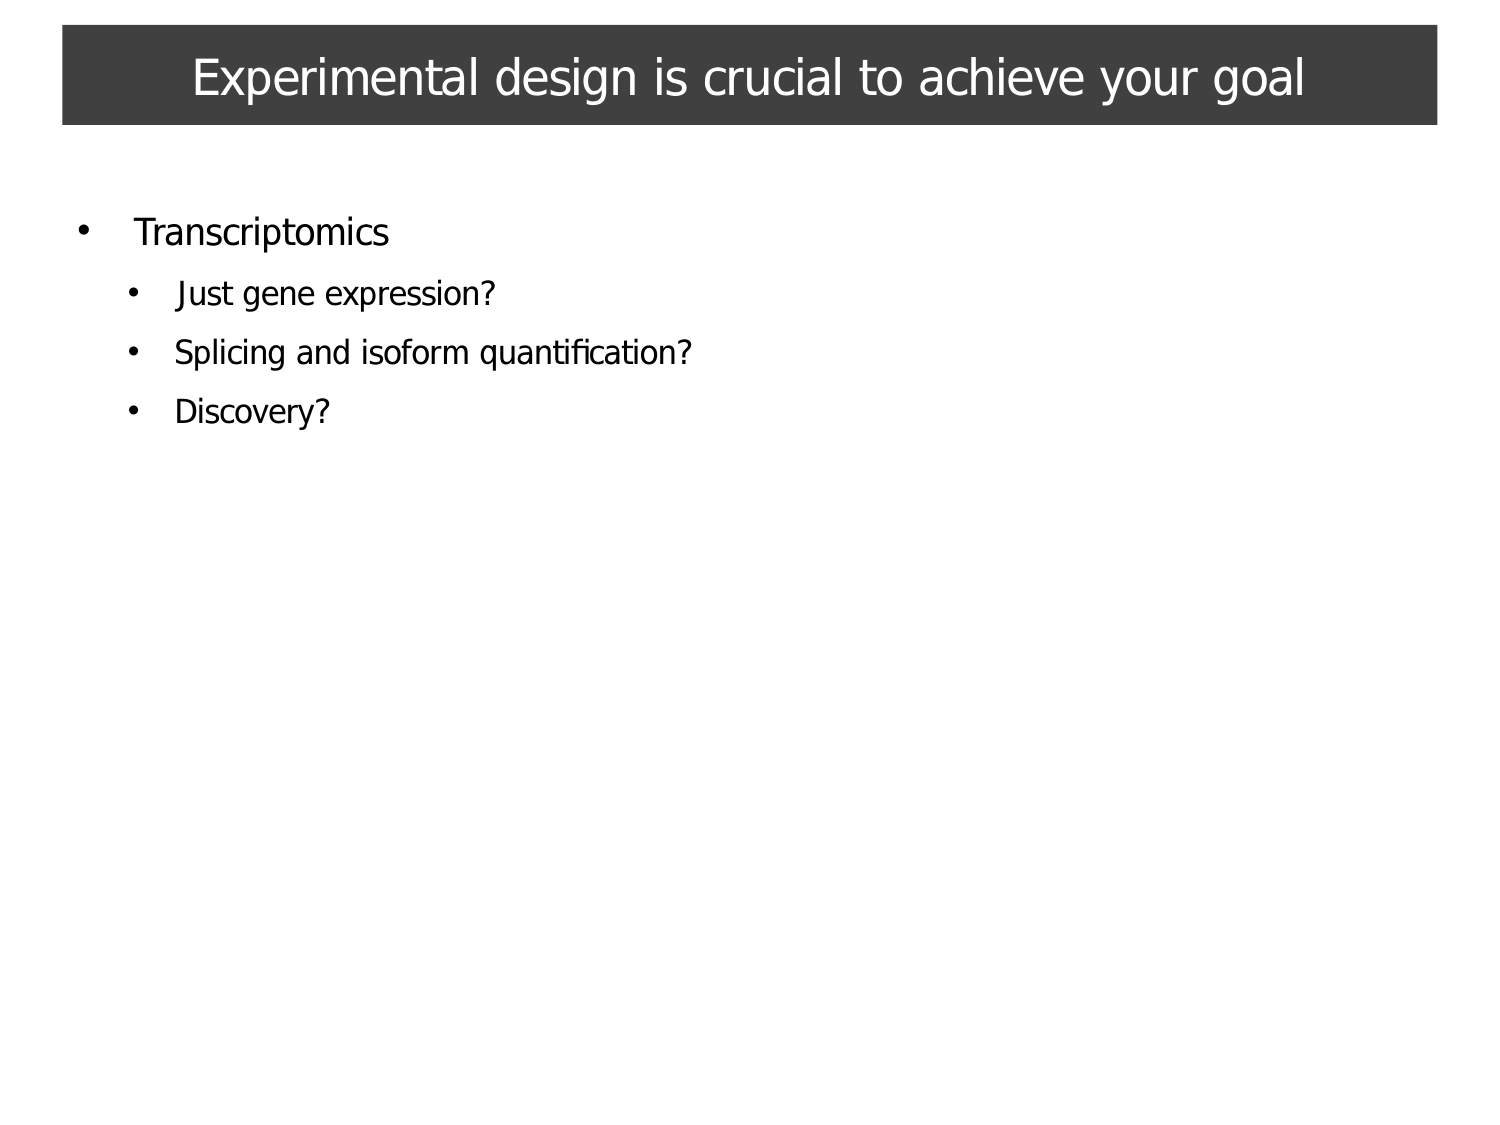

# Experimental design is crucial to achieve your goal
Transcriptomics
Just gene expression?
Splicing and isoform quantification?
Discovery?